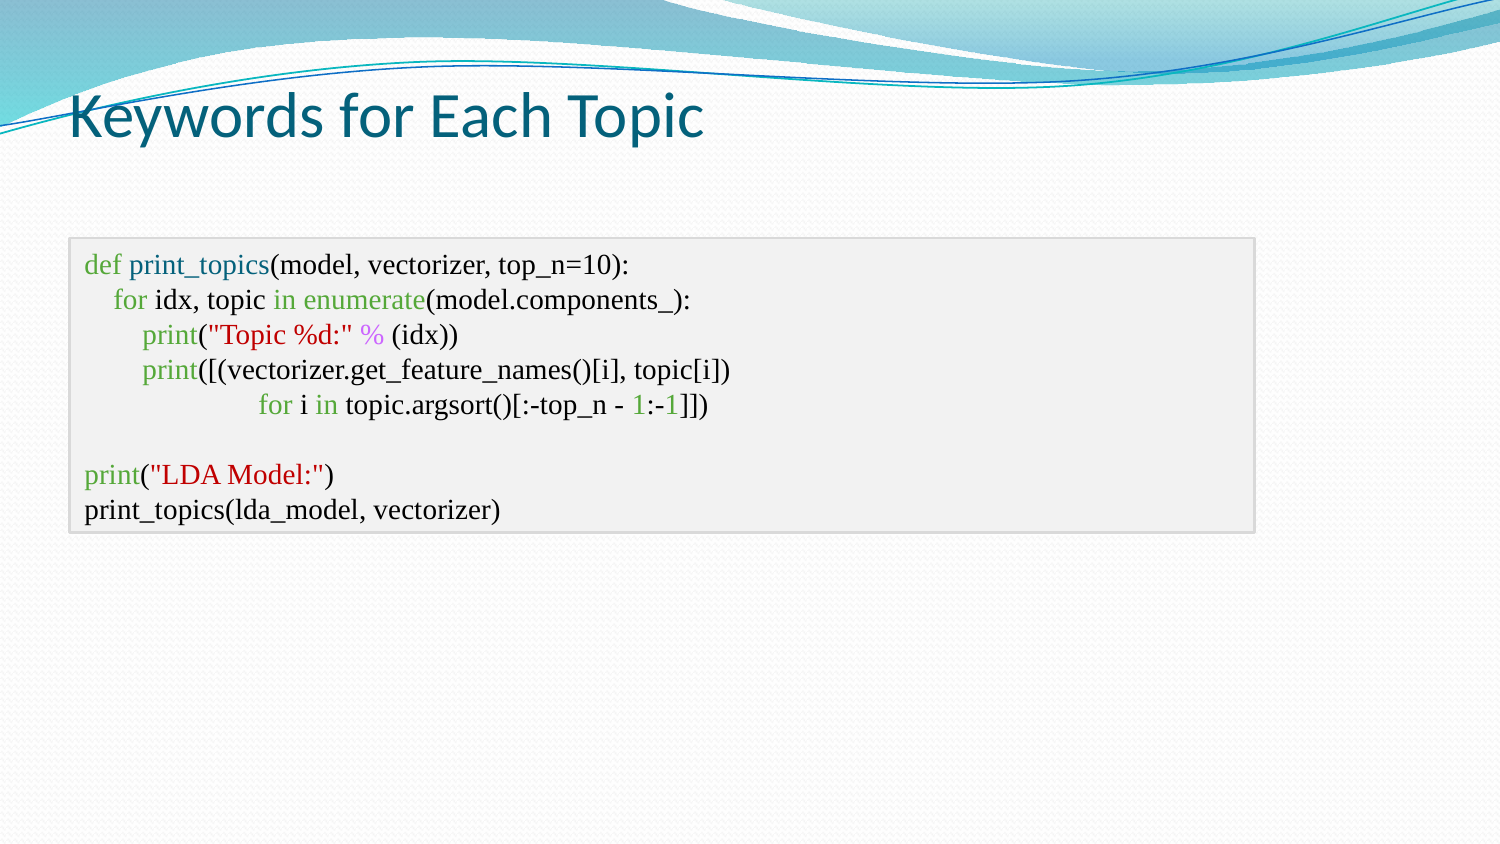

# Keywords for Each Topic
def print_topics(model, vectorizer, top_n=10):
    for idx, topic in enumerate(model.components_):
        print("Topic %d:" % (idx))
        print([(vectorizer.get_feature_names()[i], topic[i])
                        for i in topic.argsort()[:-top_n - 1:-1]])

print("LDA Model:")
print_topics(lda_model, vectorizer)